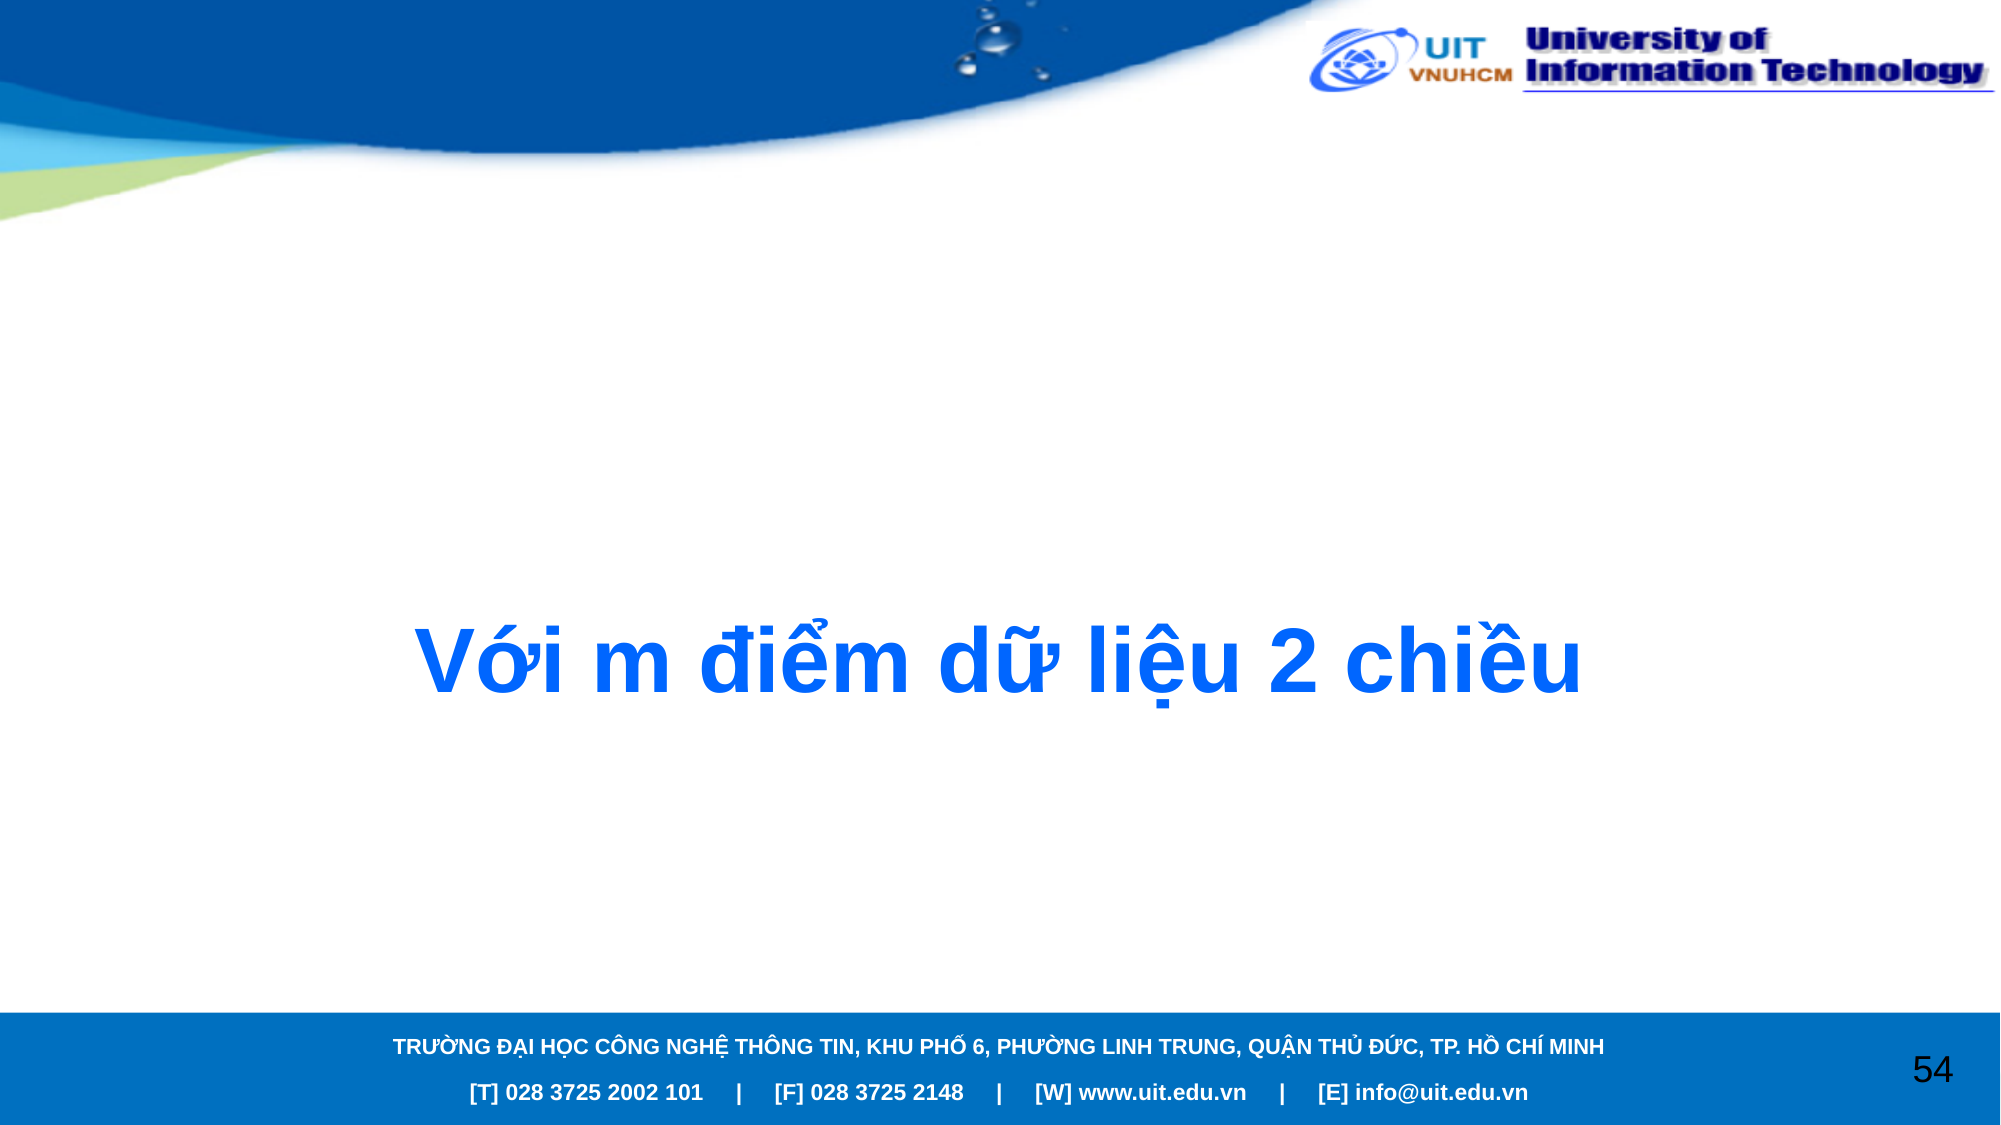

# Với m điểm dữ liệu 2 chiều